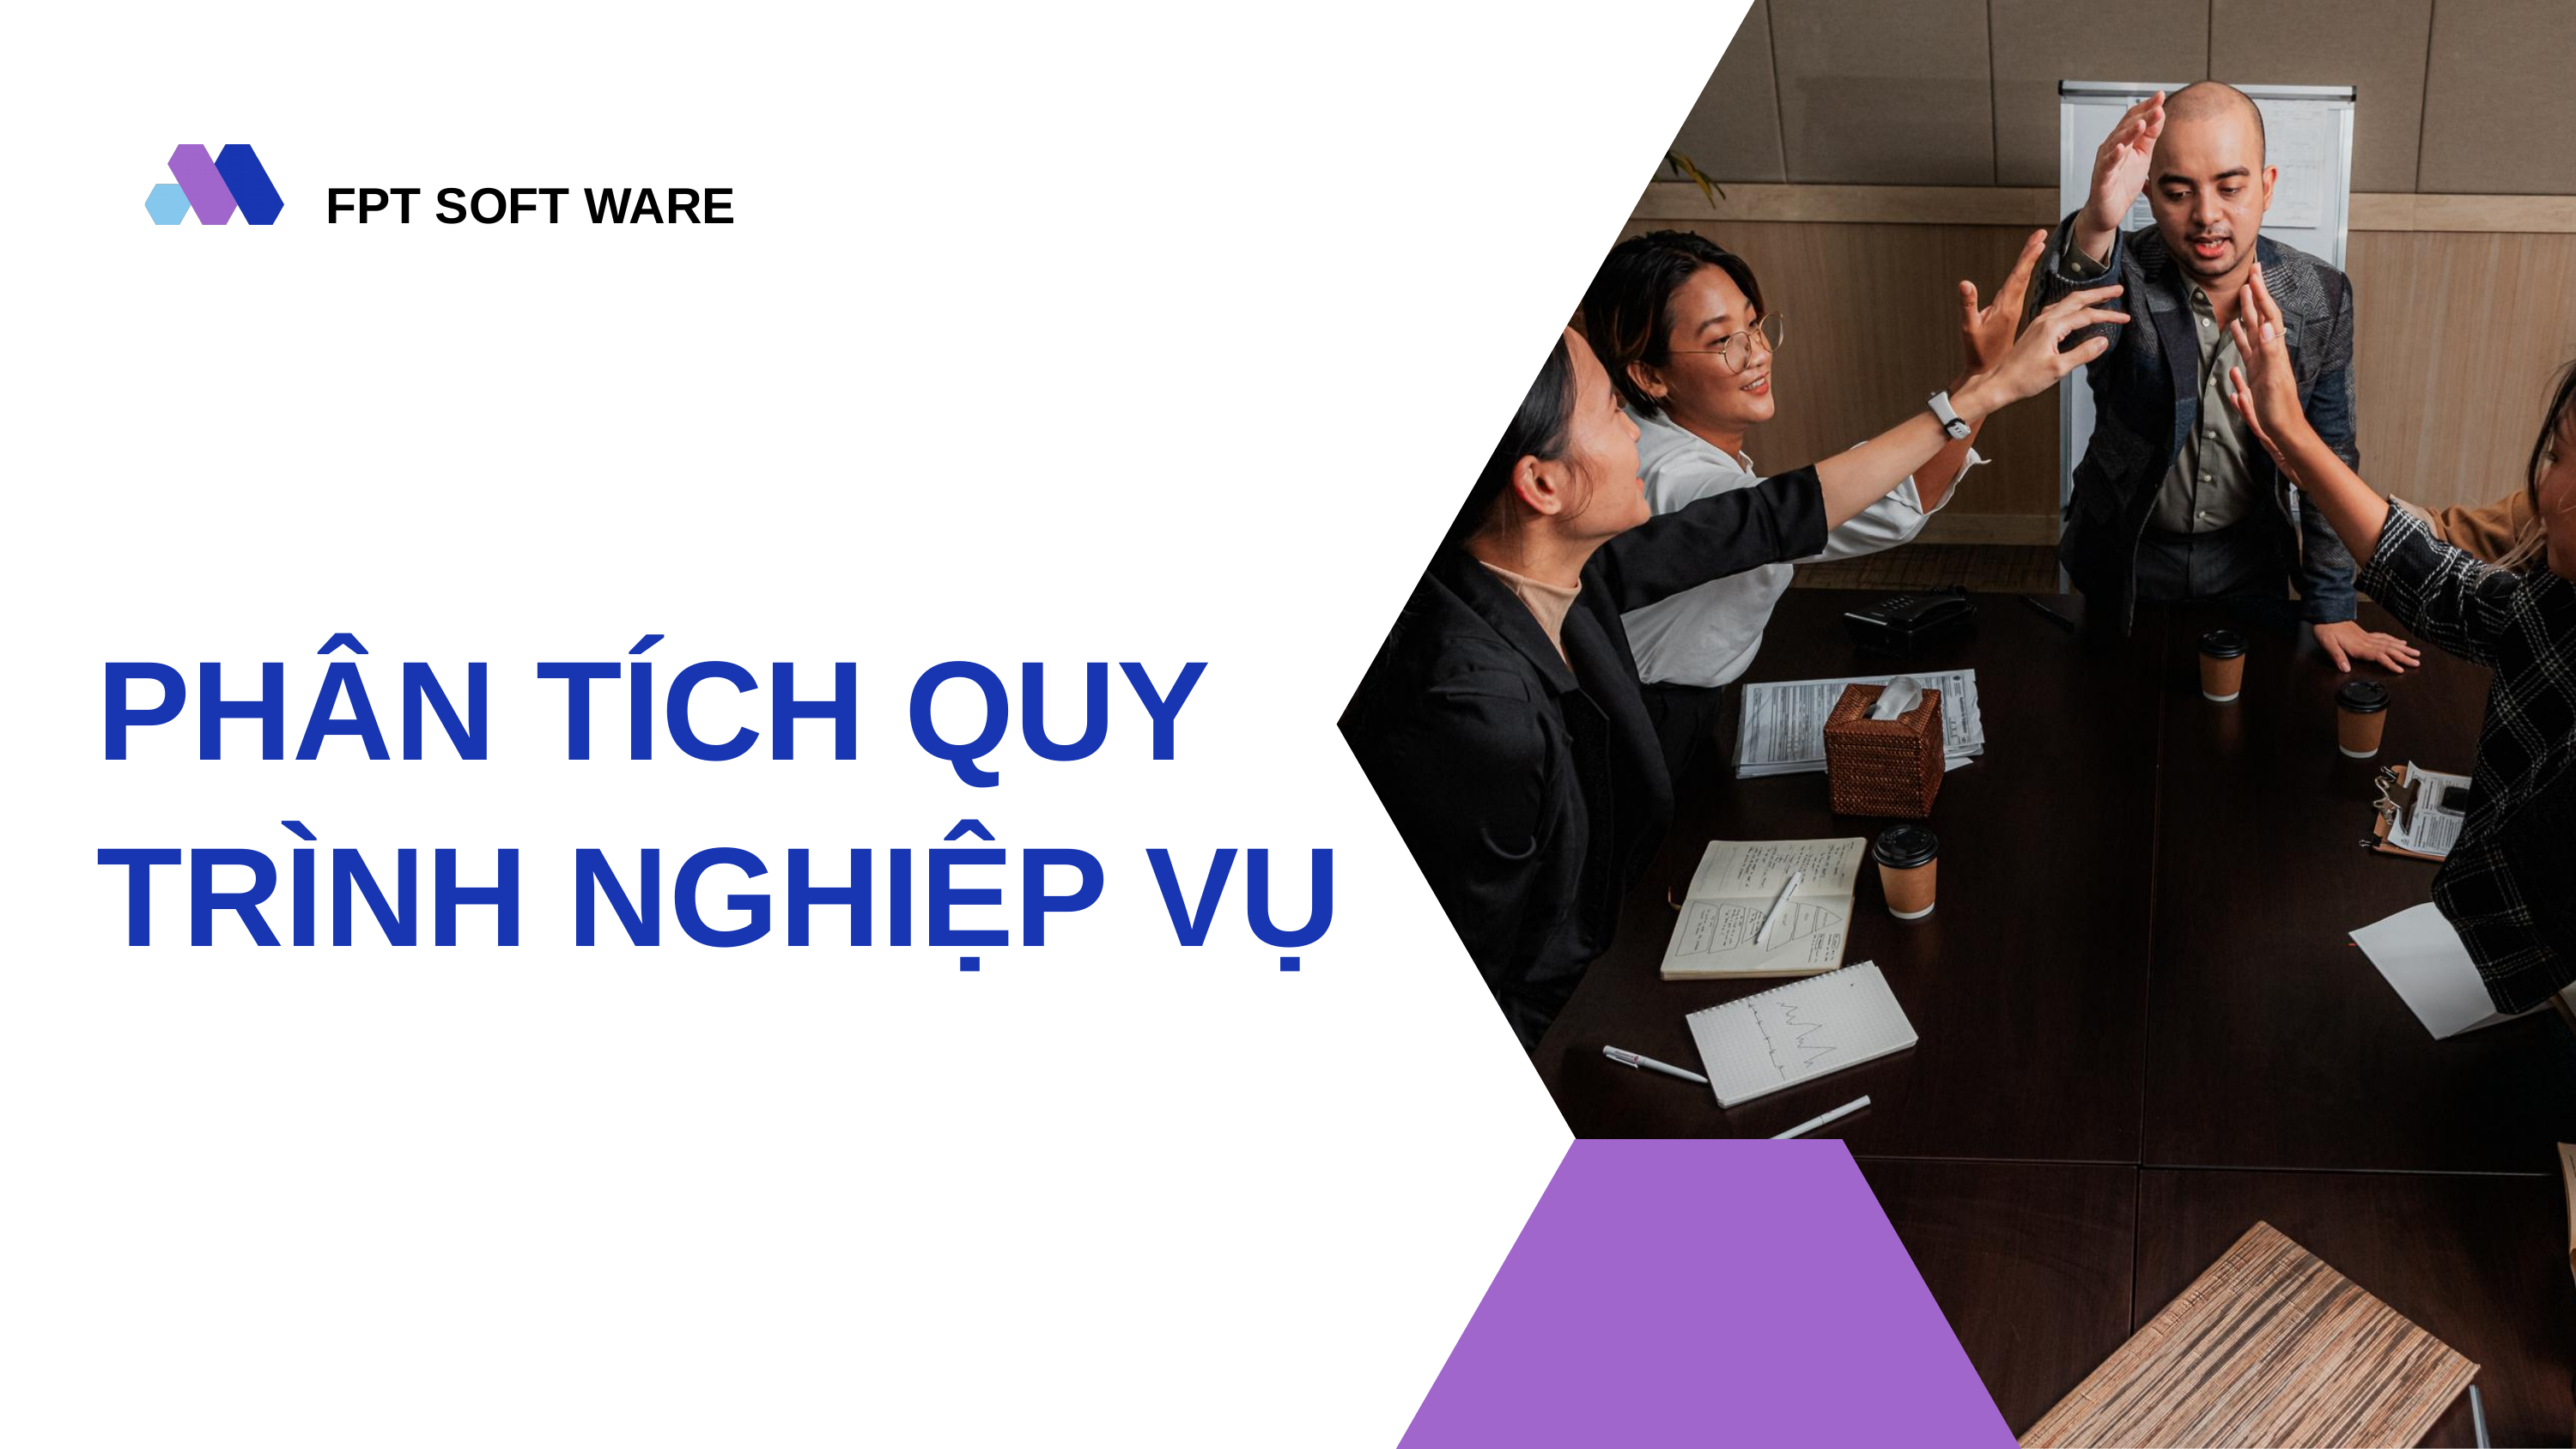

FPT SOFT WARE
PHÂN TÍCH QUY TRÌNH NGHIỆP VỤ